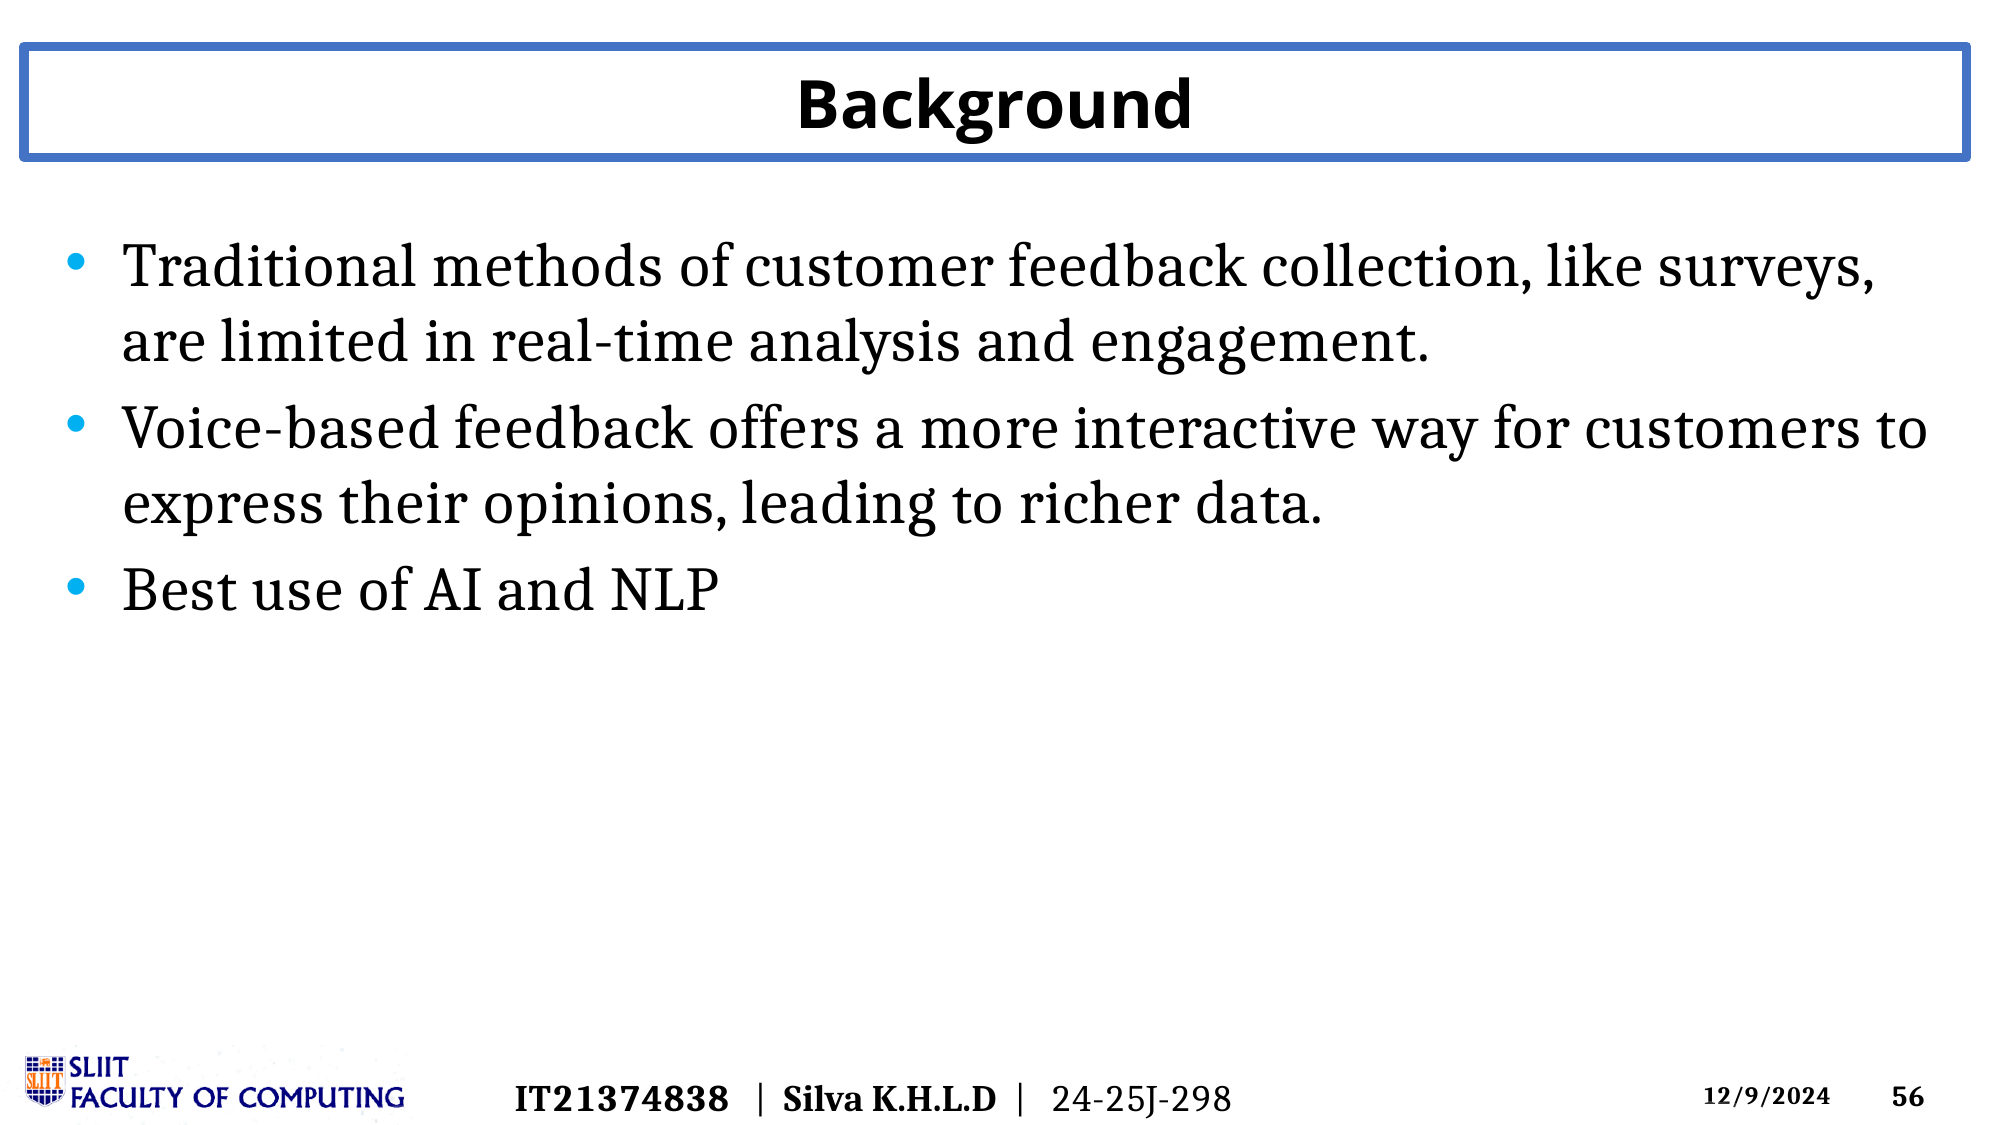

Background
Traditional methods of customer feedback collection, like surveys, are limited in real-time analysis and engagement.
Voice-based feedback offers a more interactive way for customers to express their opinions, leading to richer data.
Best use of AI and NLP
IT21374838   |  Silva K.H.L.D  |   24-25J-298